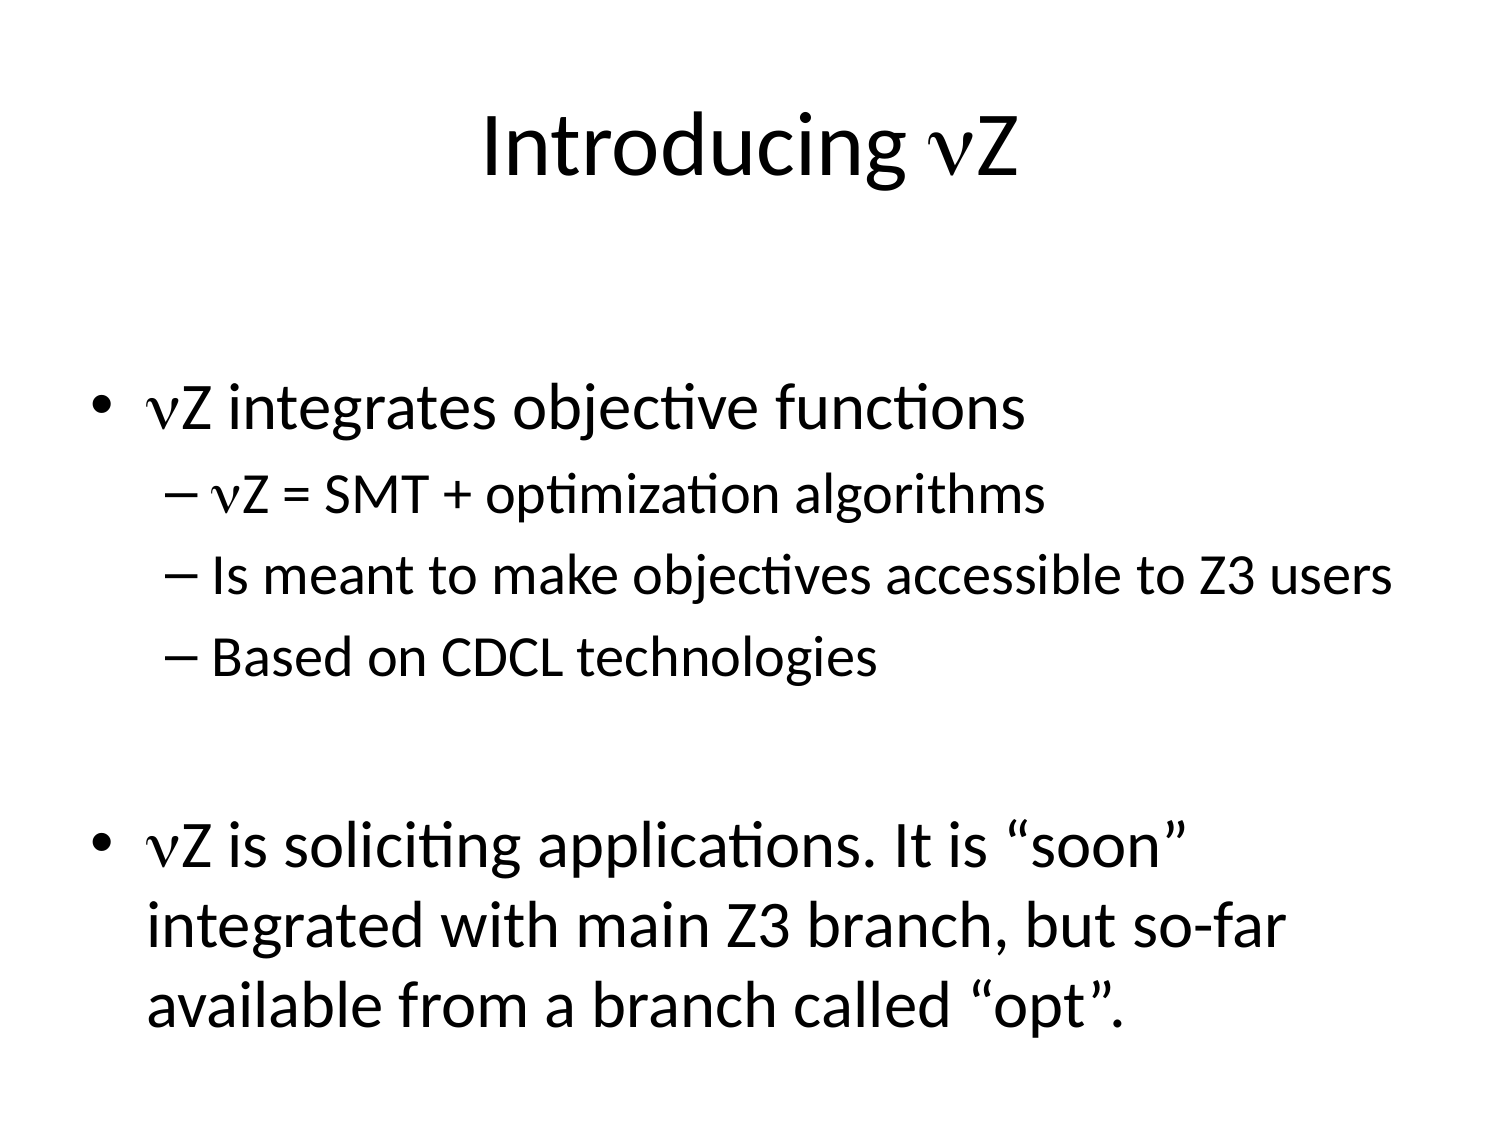

# Introducing νZ

νZ integrates objective functions
νZ = SMT + optimization algorithms
Is meant to make objectives accessible to Z3 users
Based on CDCL technologies

νZ is soliciting applications. It is “soon” integrated with main Z3 branch, but so-far available from a branch called “opt”.